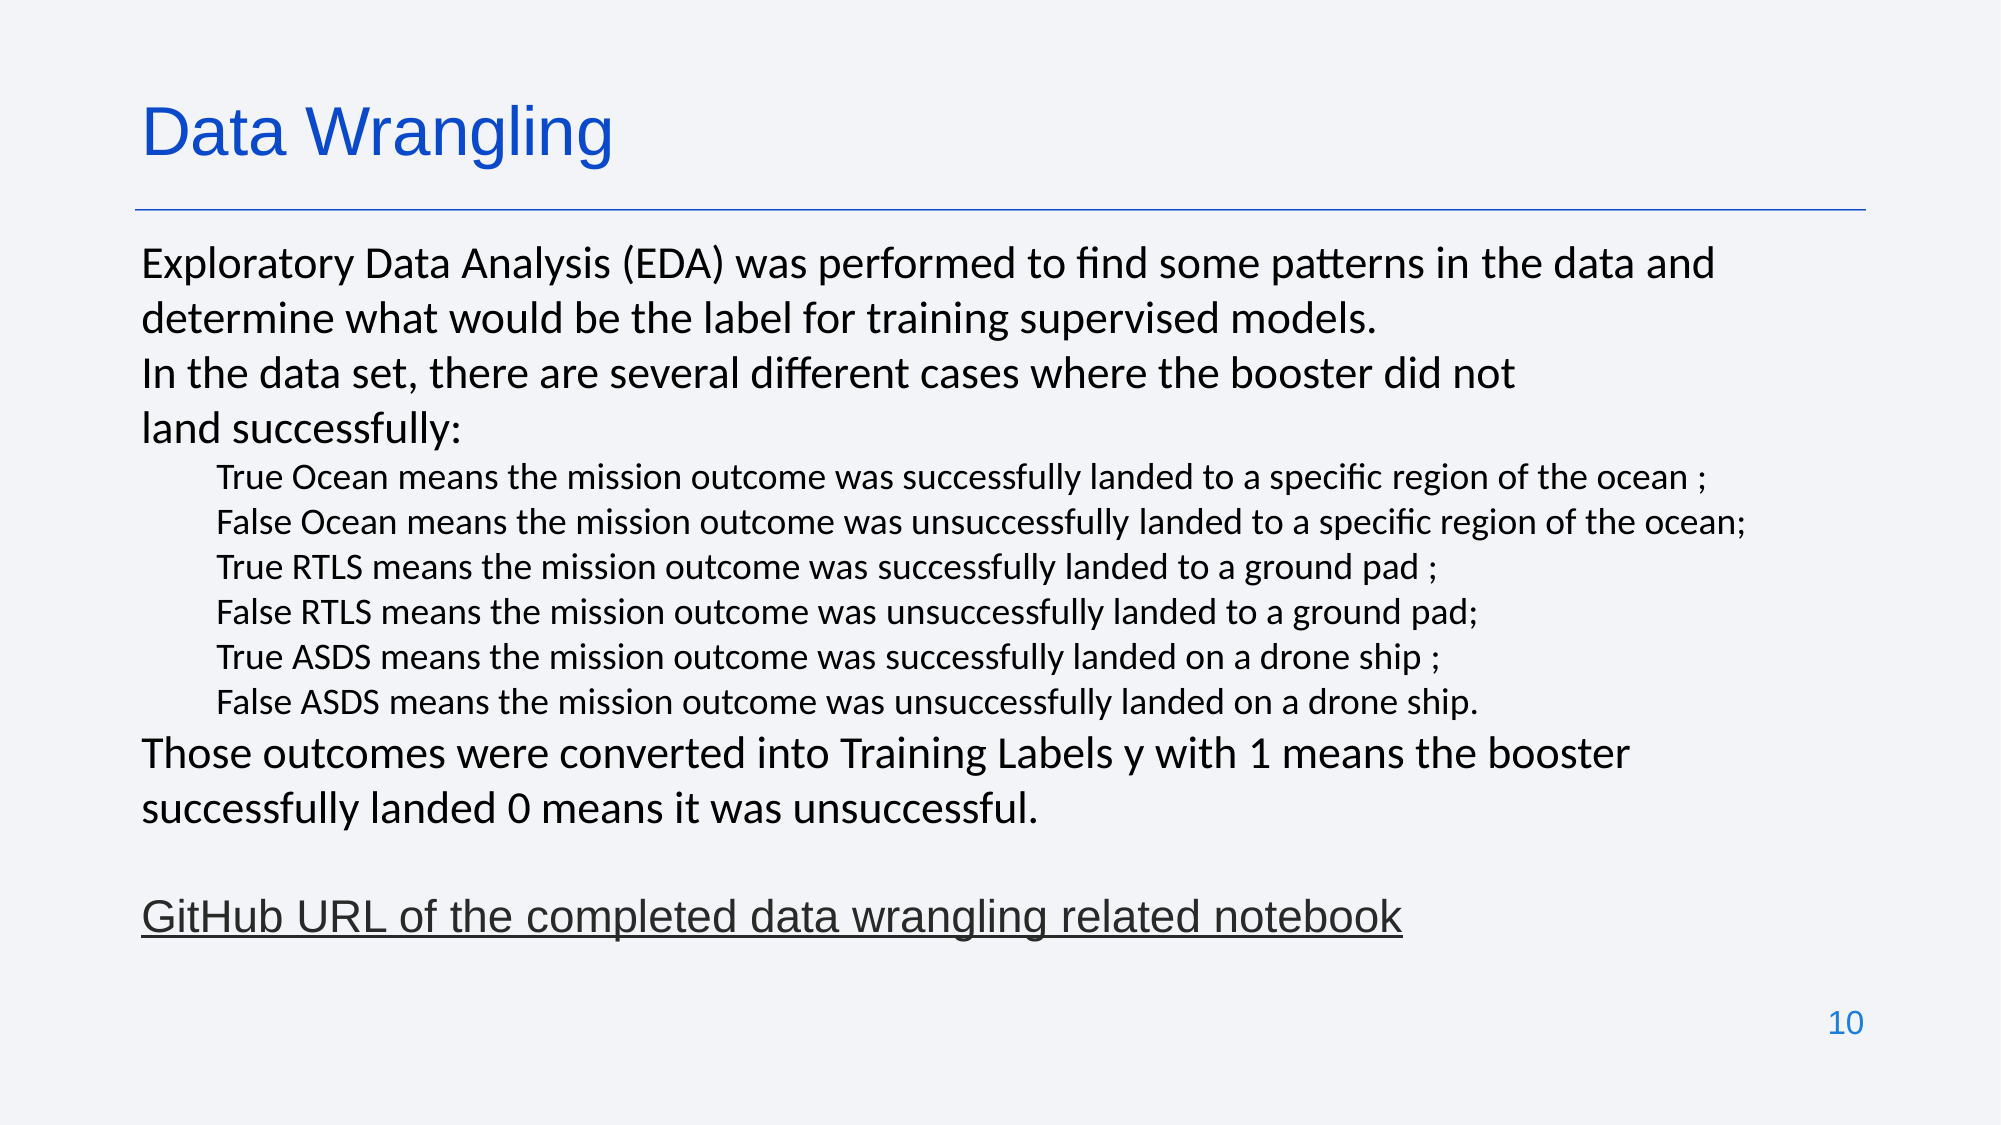

Data Wrangling
Exploratory Data Analysis (EDA) was performed to find some patterns in the data and determine what would be the label for training supervised models.
In the data set, there are several different cases where the booster did not land successfully:
True Ocean means the mission outcome was successfully landed to a specific region of the ocean ;
False Ocean means the mission outcome was unsuccessfully landed to a specific region of the ocean;
True RTLS means the mission outcome was successfully landed to a ground pad ;
False RTLS means the mission outcome was unsuccessfully landed to a ground pad;
True ASDS means the mission outcome was successfully landed on a drone ship ;
False ASDS means the mission outcome was unsuccessfully landed on a drone ship.
Those outcomes were converted into Training Labels y with 1 means the booster successfully landed 0 means it was unsuccessful.

GitHub URL of the completed data wrangling related notebook

10